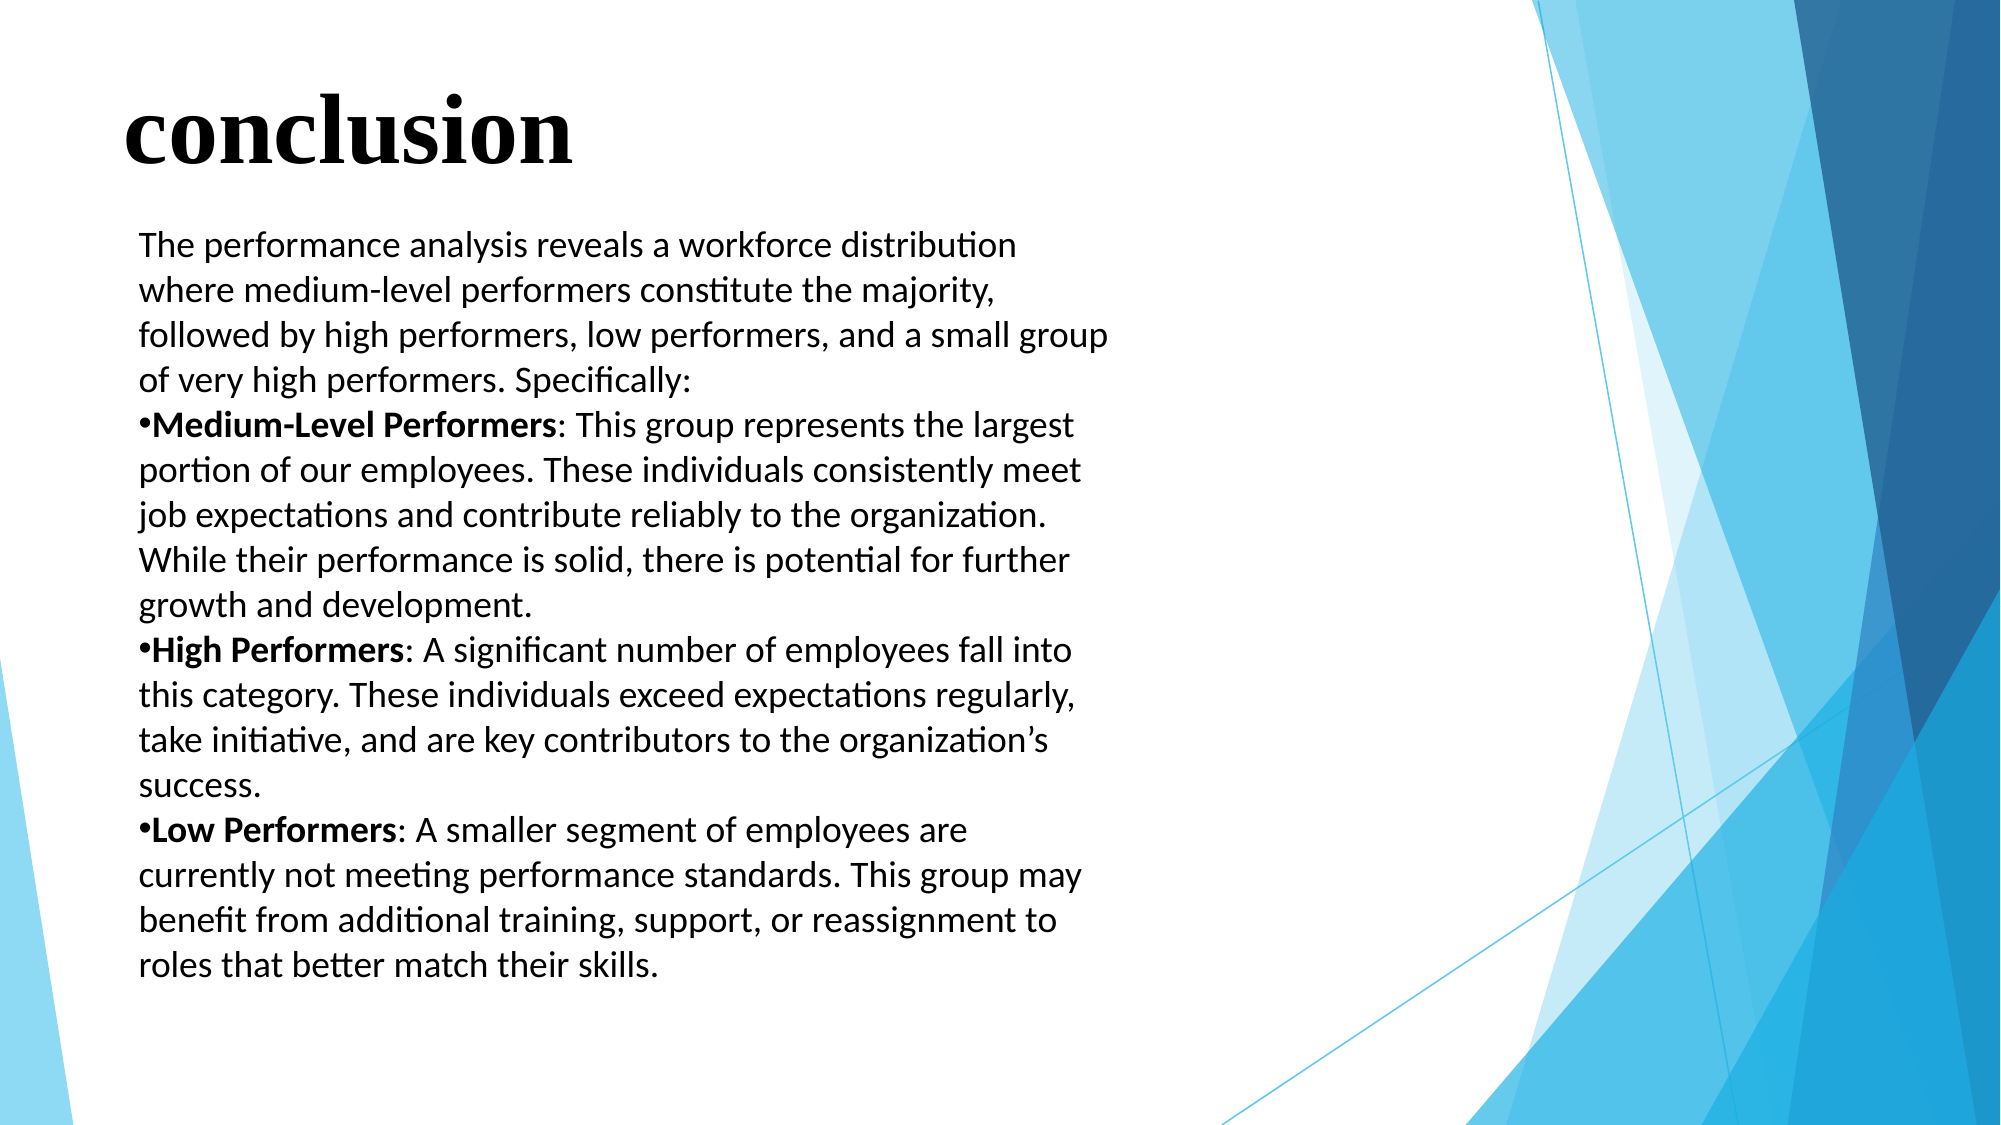

# conclusion
The performance analysis reveals a workforce distribution where medium-level performers constitute the majority, followed by high performers, low performers, and a small group of very high performers. Specifically:
Medium-Level Performers: This group represents the largest portion of our employees. These individuals consistently meet job expectations and contribute reliably to the organization. While their performance is solid, there is potential for further growth and development.
High Performers: A significant number of employees fall into this category. These individuals exceed expectations regularly, take initiative, and are key contributors to the organization’s success.
Low Performers: A smaller segment of employees are currently not meeting performance standards. This group may benefit from additional training, support, or reassignment to roles that better match their skills.